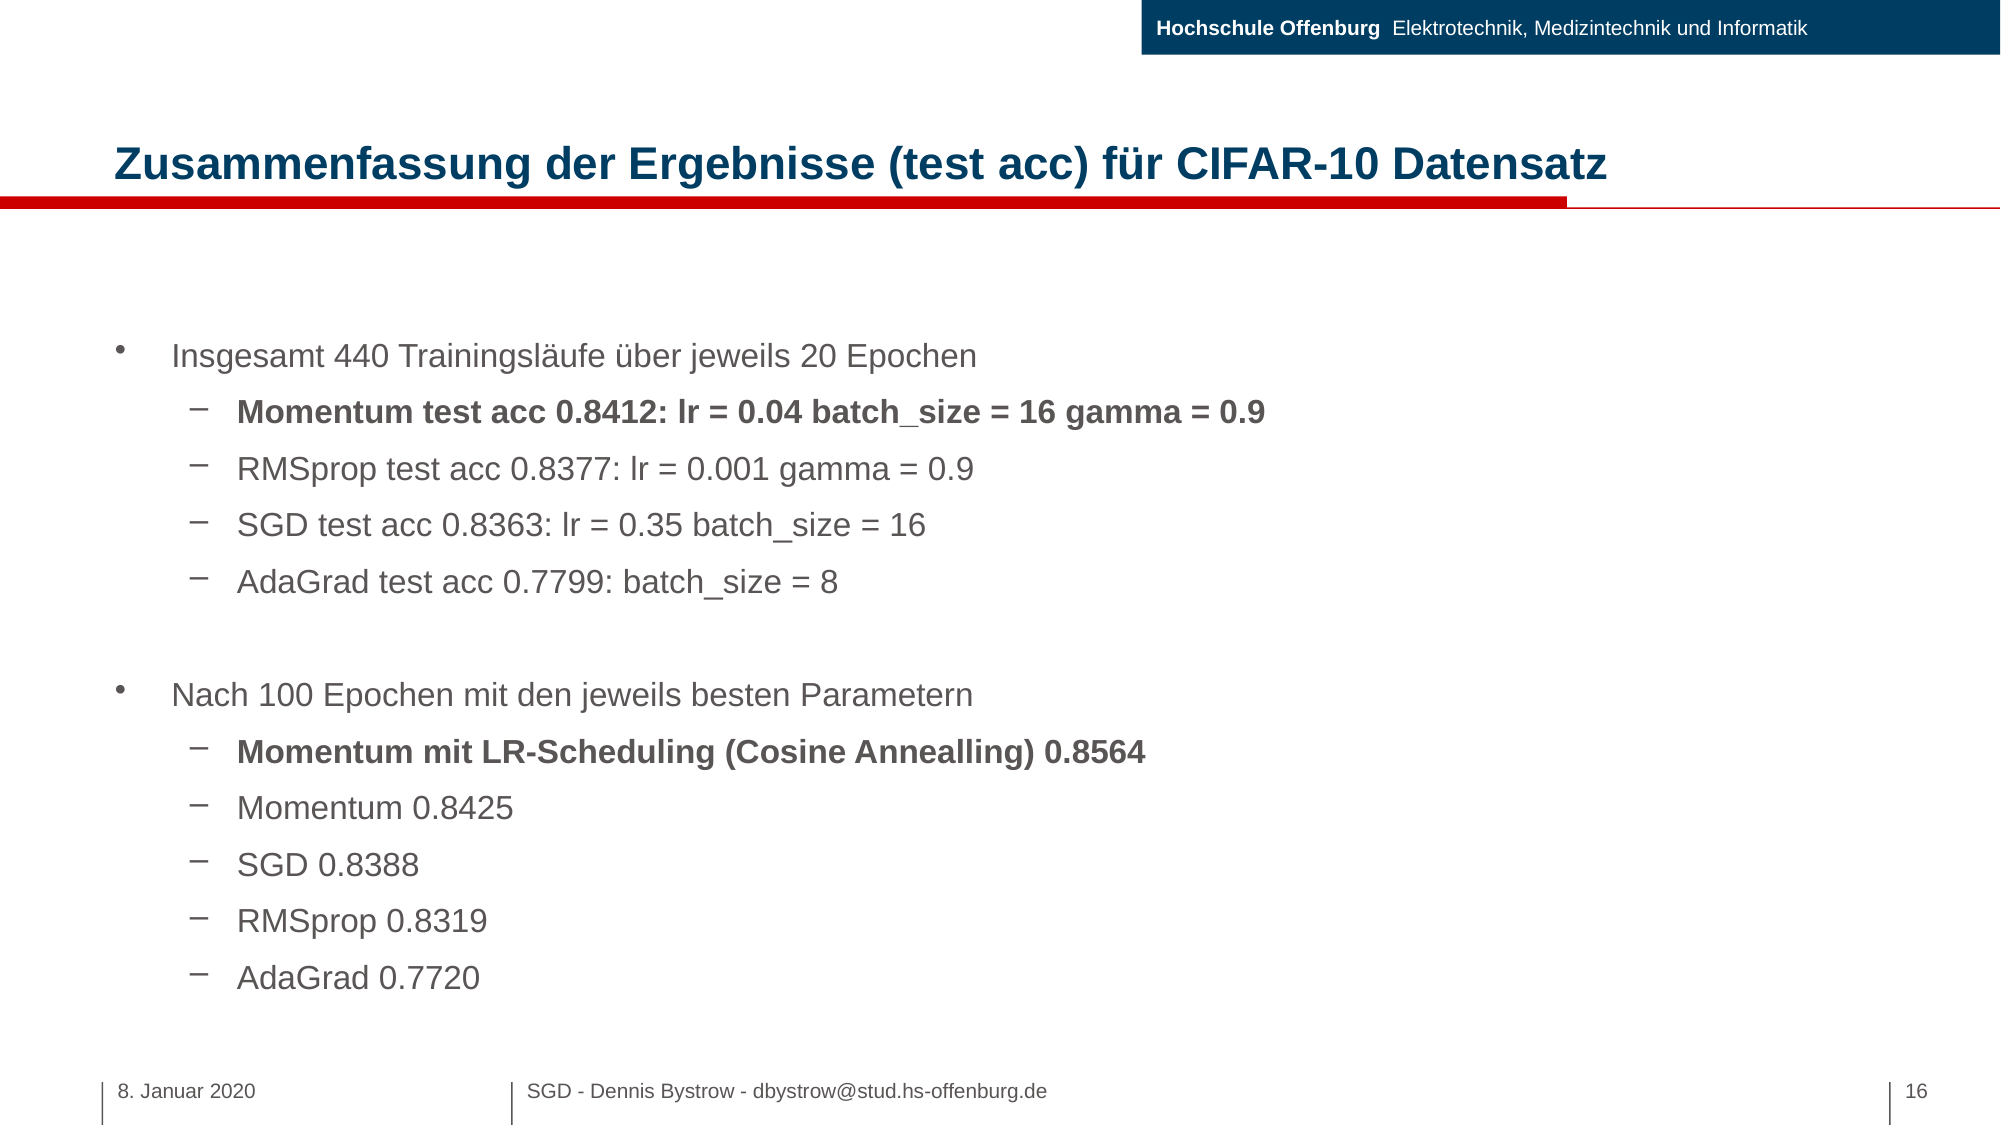

# Zusammenfassung der Ergebnisse (test acc) für CIFAR-10 Datensatz
Insgesamt 440 Trainingsläufe über jeweils 20 Epochen
Momentum test acc 0.8412: lr = 0.04 batch_size = 16 gamma = 0.9
RMSprop test acc 0.8377: lr = 0.001 gamma = 0.9
SGD test acc 0.8363: lr = 0.35 batch_size = 16
AdaGrad test acc 0.7799: batch_size = 8

Nach 100 Epochen mit den jeweils besten Parametern
Momentum mit LR-Scheduling (Cosine Annealling) 0.8564
Momentum 0.8425
SGD 0.8388
RMSprop 0.8319
AdaGrad 0.7720

8. Januar 2020
SGD - Dennis Bystrow - dbystrow@stud.hs-offenburg.de
16